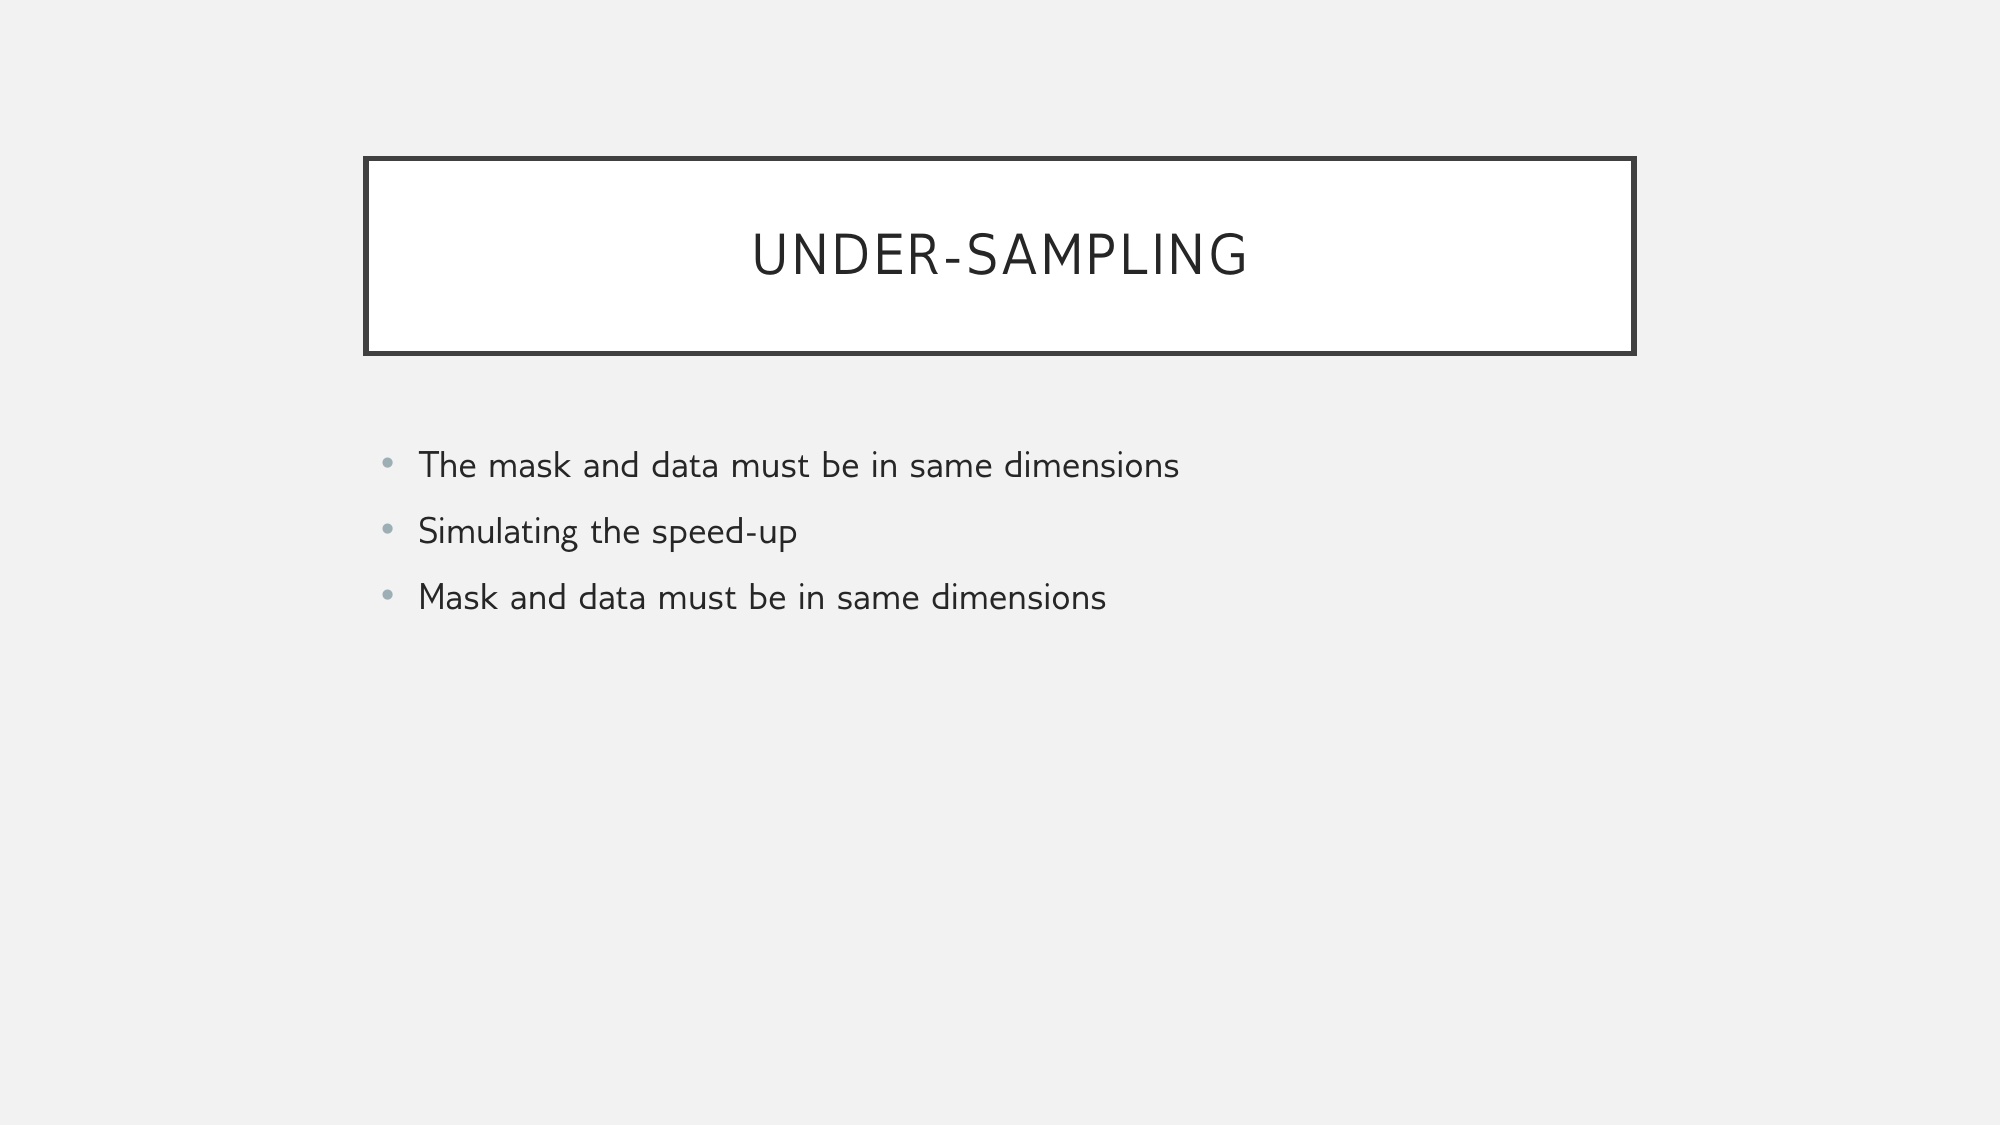

# Under-Sampling
The mask and data must be in same dimensions
Simulating the speed-up
Mask and data must be in same dimensions